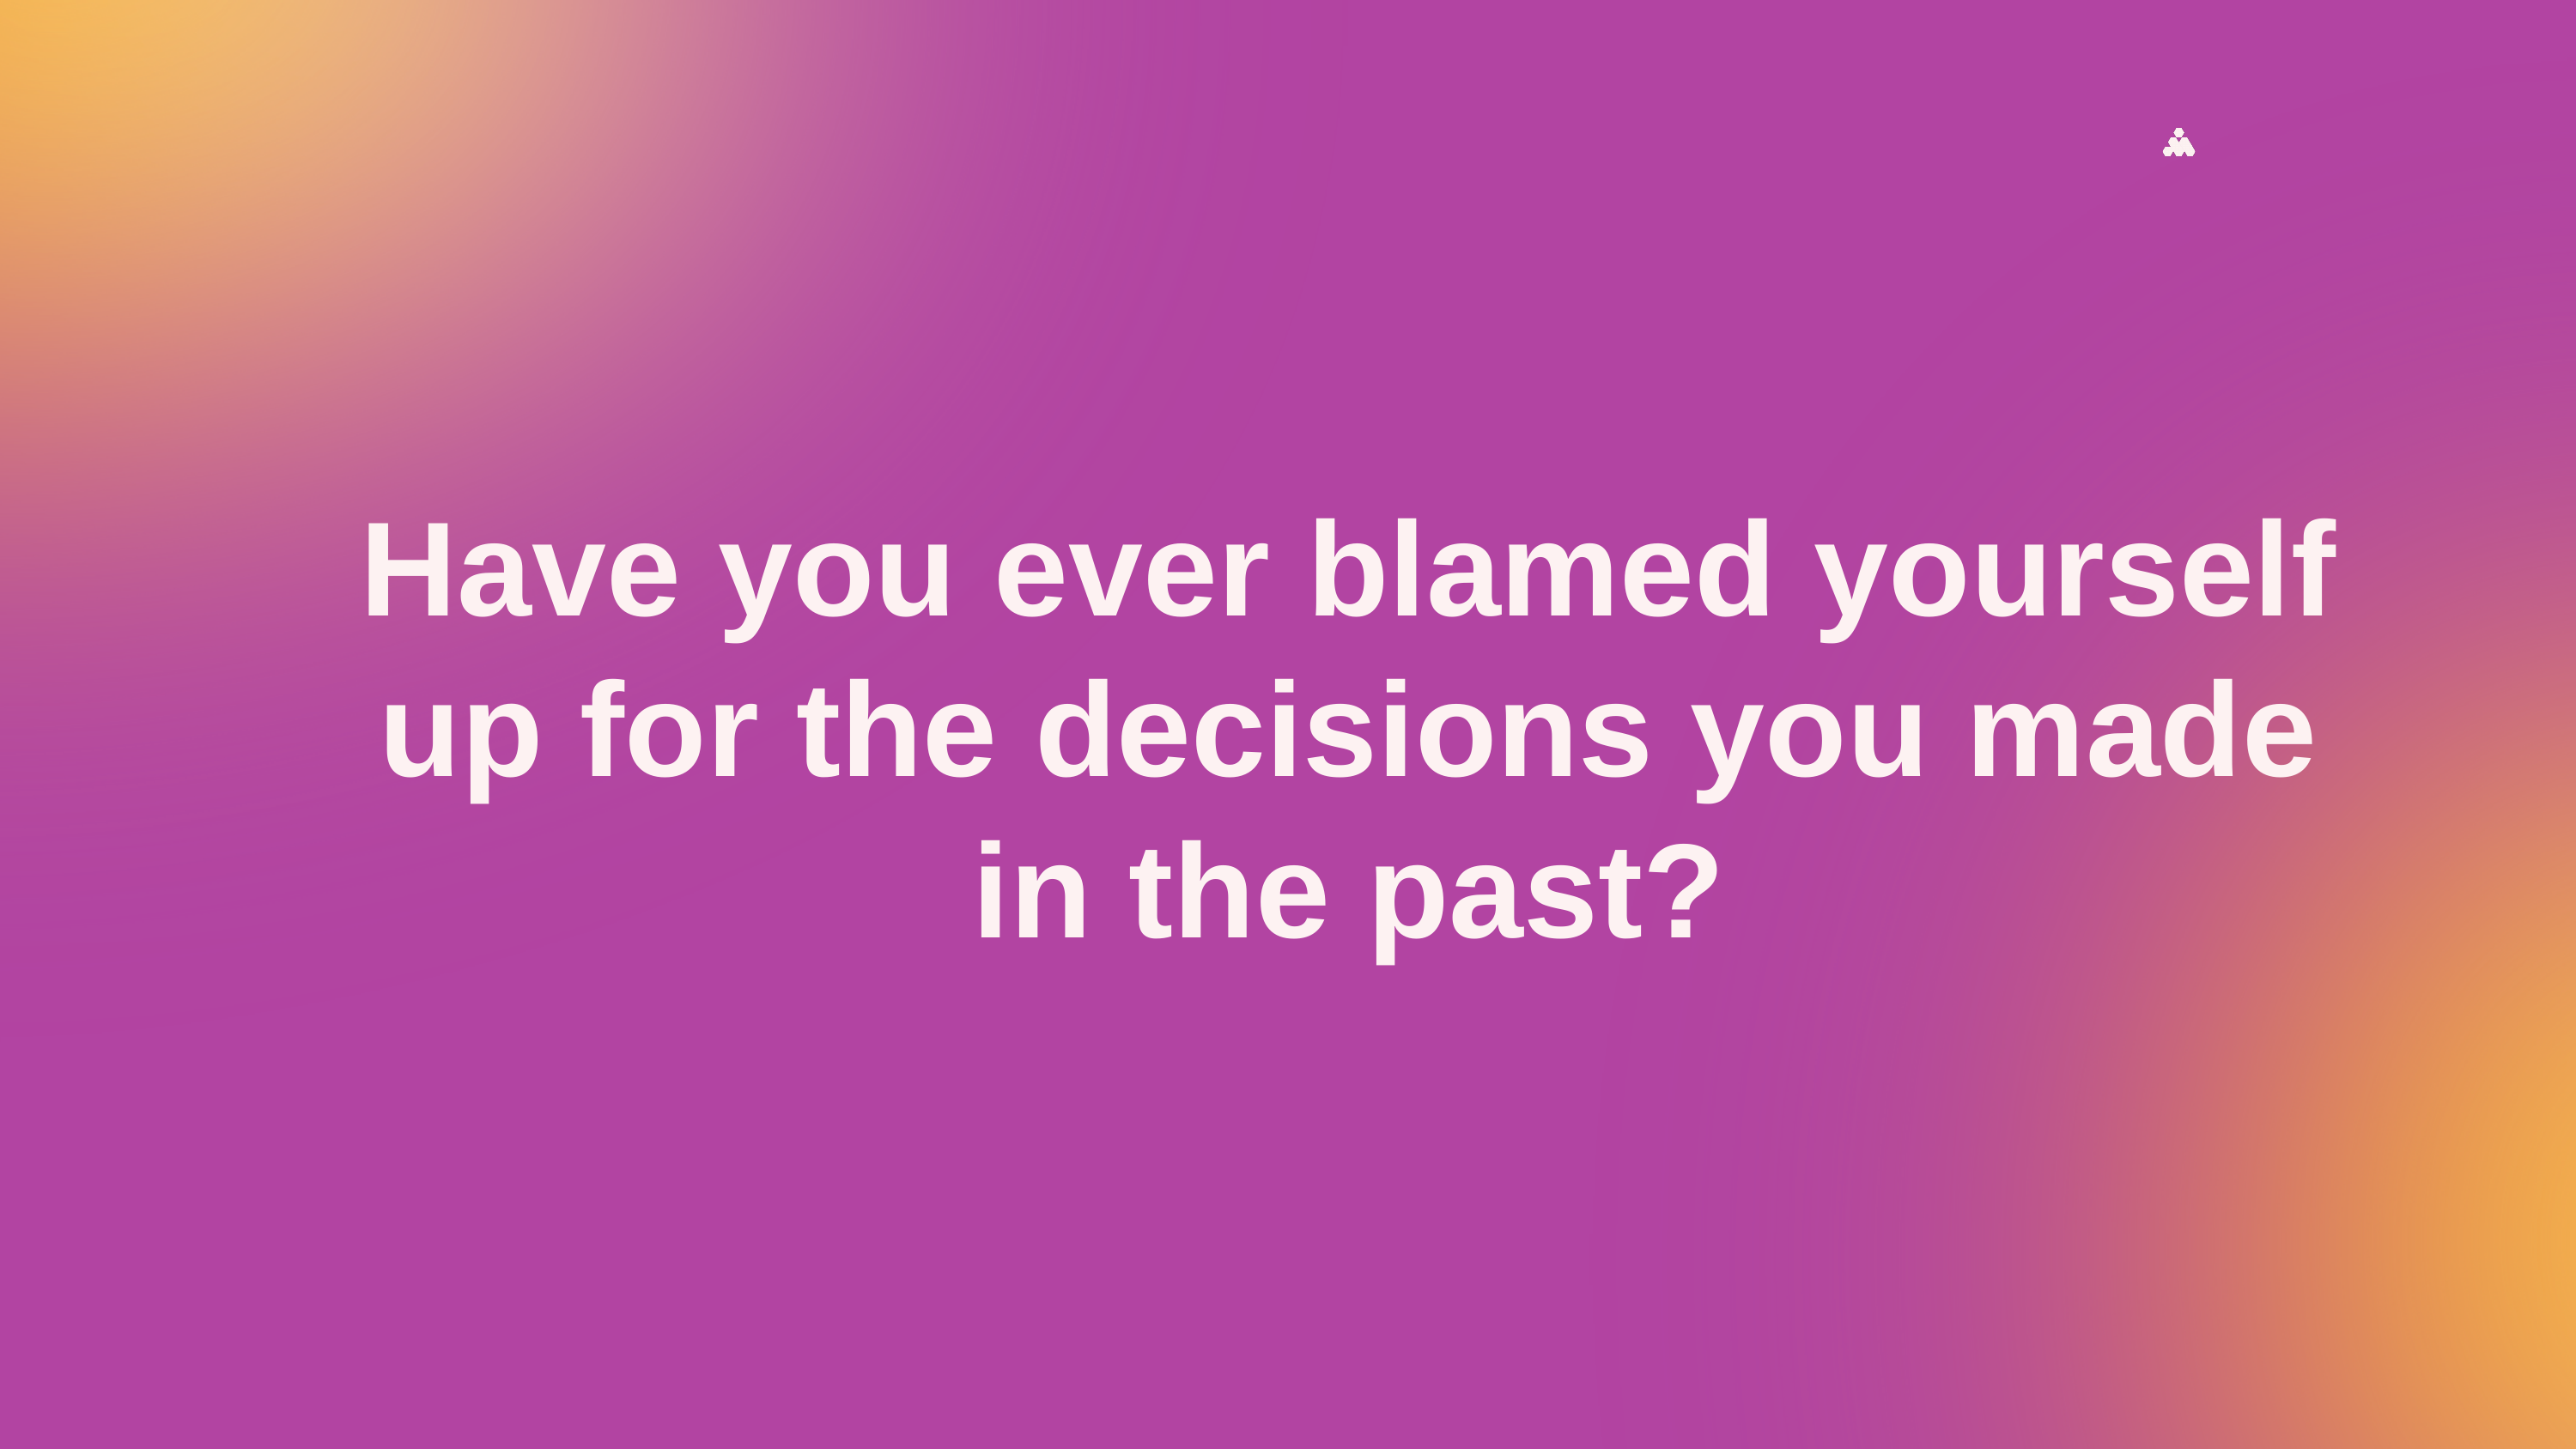

Have you ever blamed yourself up for the decisions you made in the past?